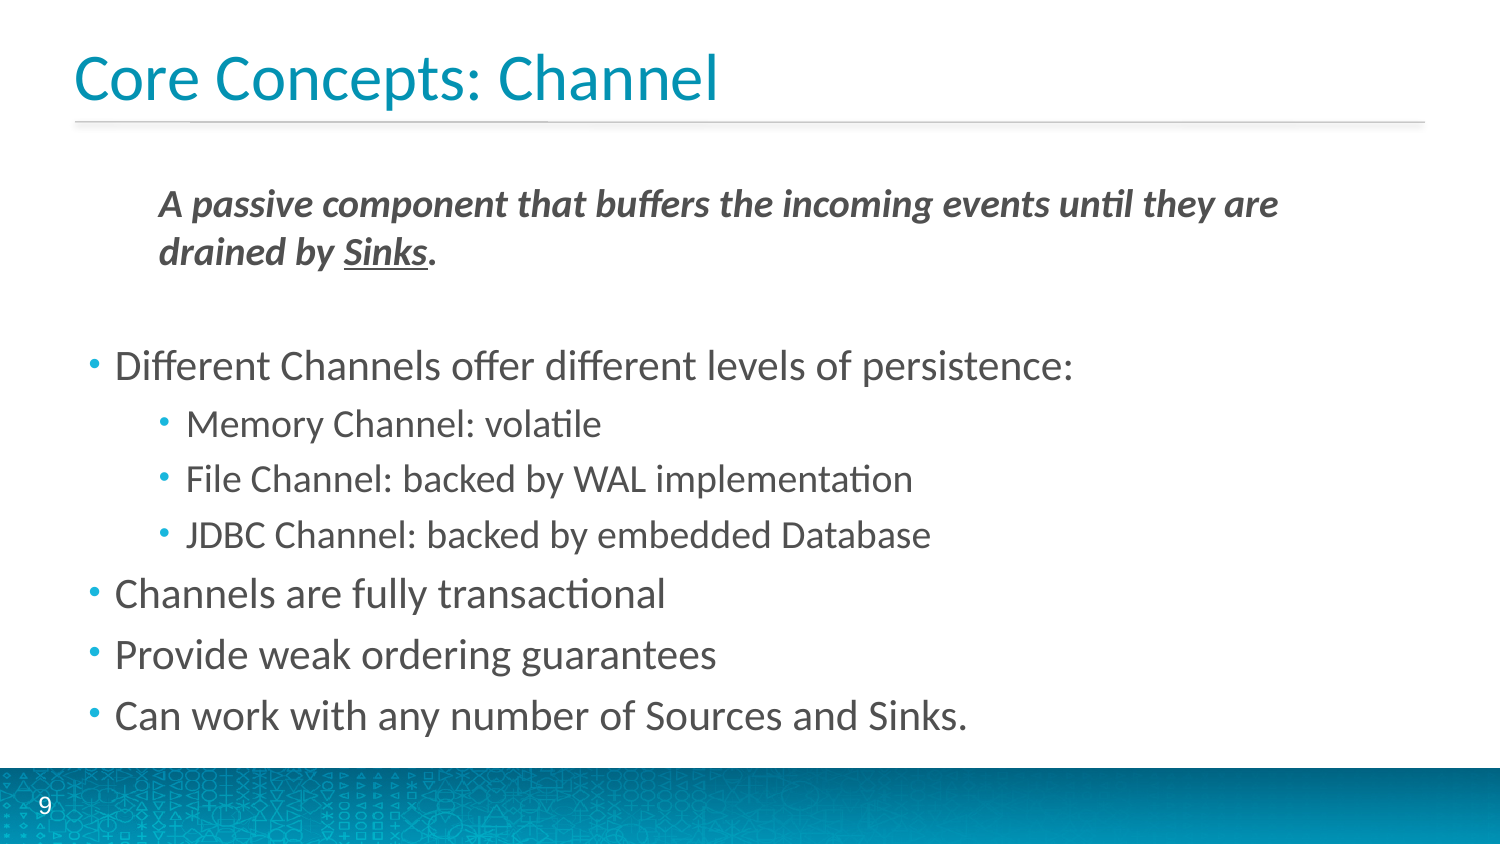

# Core Concepts: Channel
A passive component that buffers the incoming events until they are drained by Sinks.

Different Channels offer different levels of persistence:
Memory Channel: volatile
File Channel: backed by WAL implementation
JDBC Channel: backed by embedded Database
Channels are fully transactional
Provide weak ordering guarantees
Can work with any number of Sources and Sinks.
9